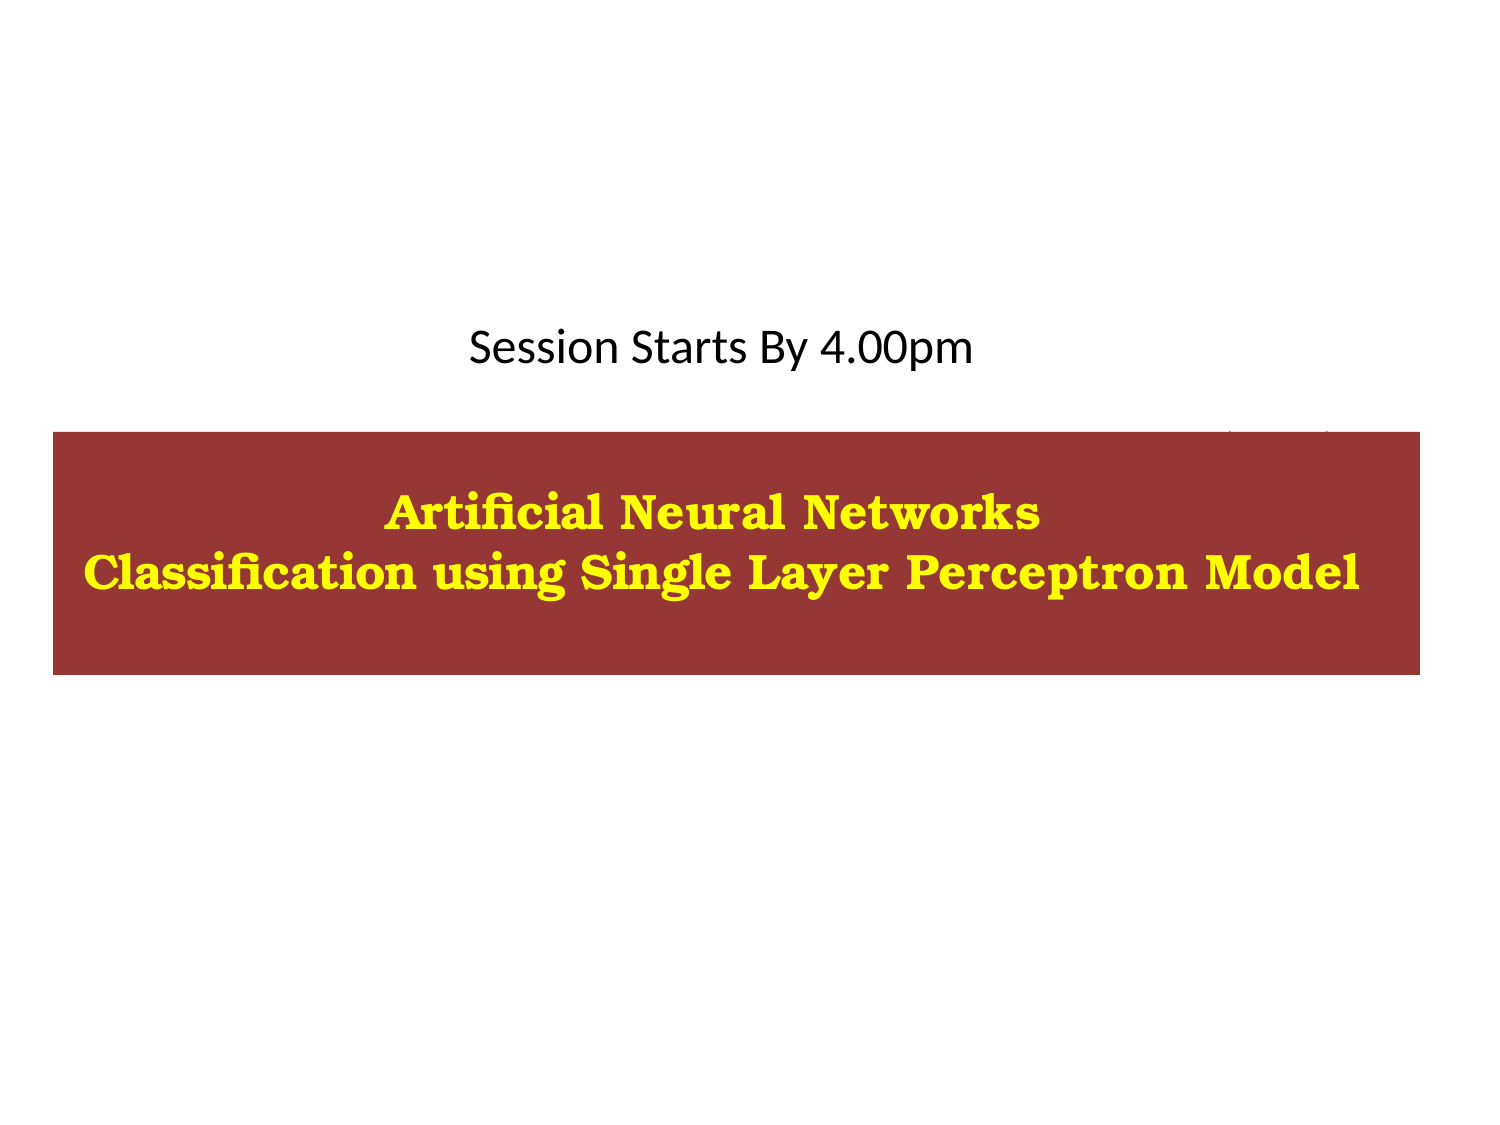

Session Starts By 4.00pm

International Baccalaureate (IB)

# Artificial Neural Networks
Classification using Single Layer Perceptron Model